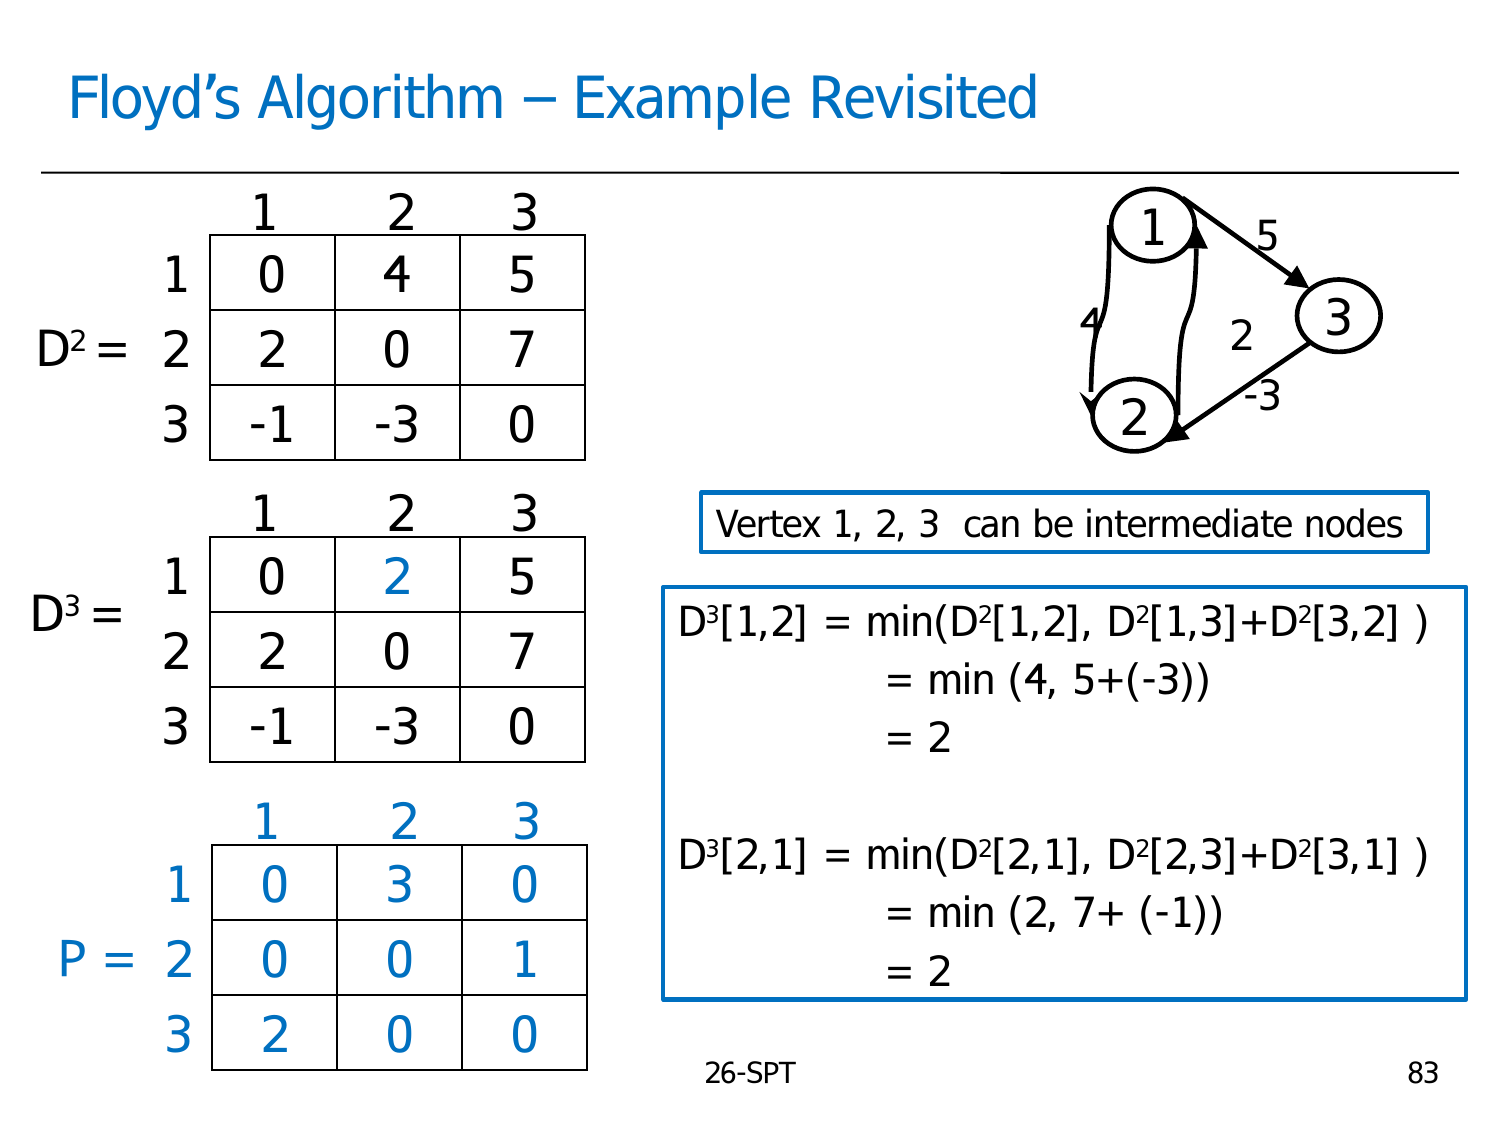

# Floyd’s Algorithm – Example Revisited
1
2
3
1
0
4
5
2
0
7
-1
-3
0
2
3
1
3
2
5
4
2
-3
 D2 =
1
2
3
1
0
2
5
2
0
7
-1
-3
0
2
3
Vertex 1, 2, 3  can be intermediate nodes
 D3 =
D3[1,2] = min(D2[1,2], D2[1,3]+D2[3,2] )
		= min (4, 5+(-3))
		= 2

D3[2,1] = min(D2[2,1], D2[2,3]+D2[3,1] )
		= min (2, 7+ (-1))
		= 2
1
2
3
1
0
3
0
0
0
1
2
0
0
2
3
P =
26-SPT
83